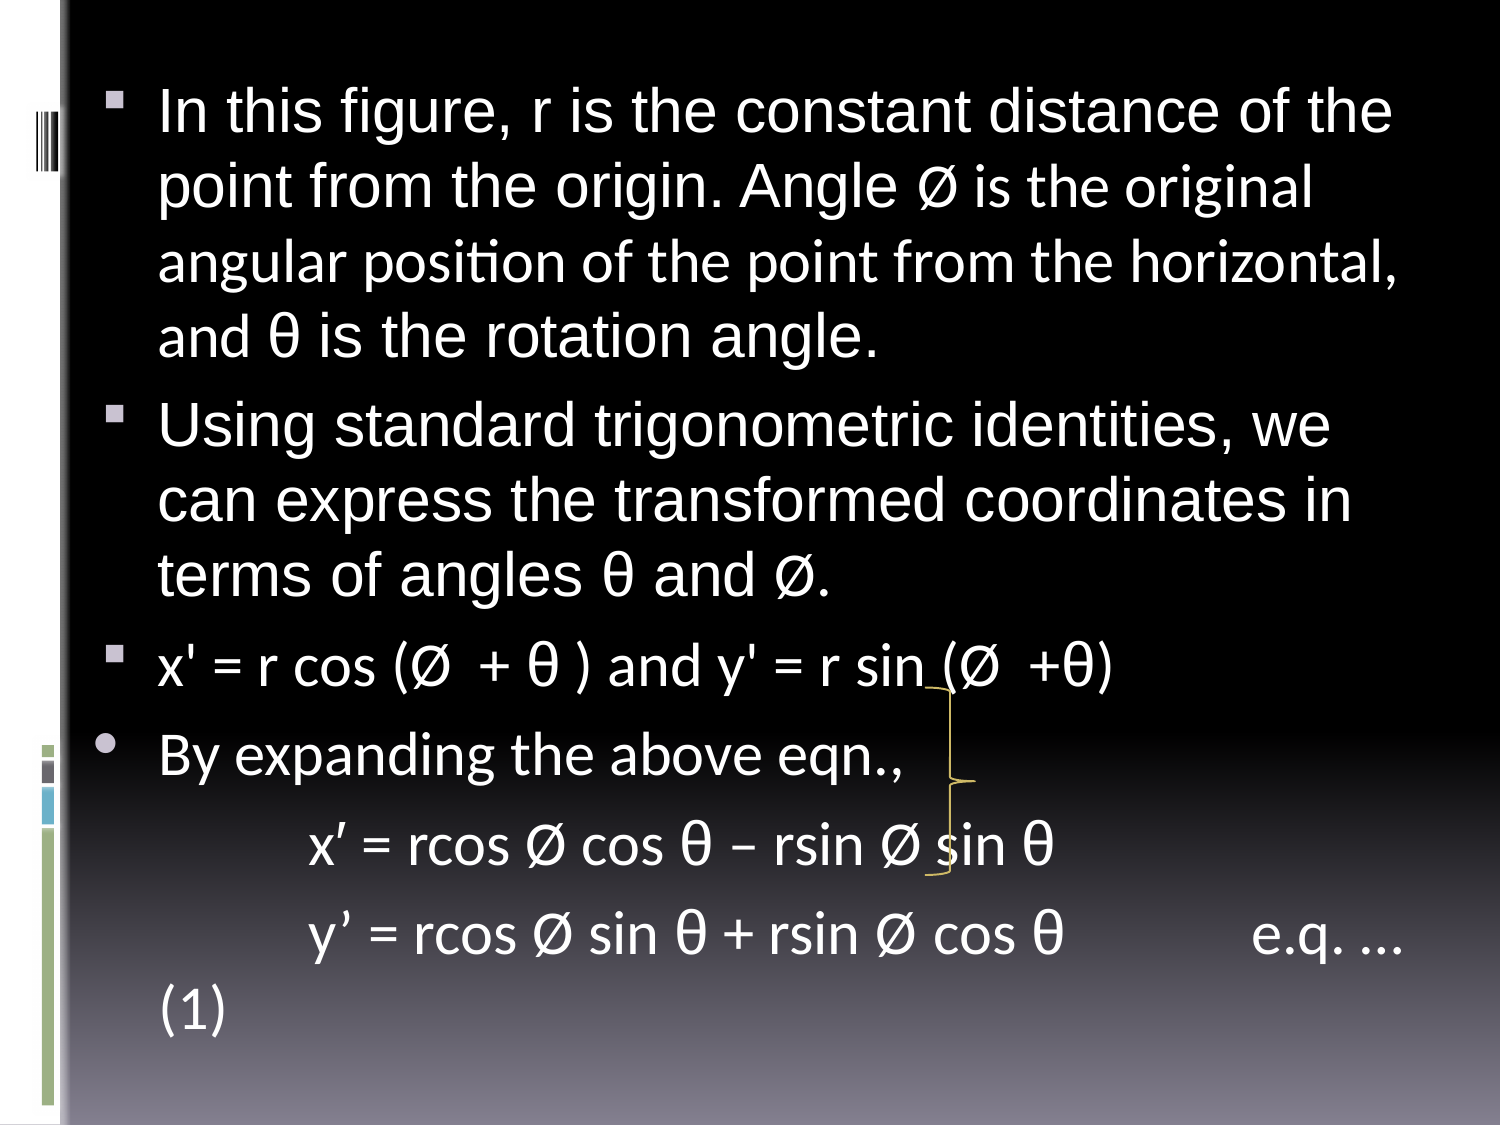

In this figure, r is the constant distance of the point from the origin. Angle Ø is the original angular position of the point from the horizontal, and θ is the rotation angle.
Using standard trigonometric identities, we can express the transformed coordinates in terms of angles θ and Ø.
x' = r cos (Ø  + θ ) and y' = r sin (Ø  +θ)
By expanding the above eqn.,
		x′ = rcos Ø cos θ – rsin Ø sin θ
		y’ = rcos Ø sin θ + rsin Ø cos θ 	   e.q. …(1)